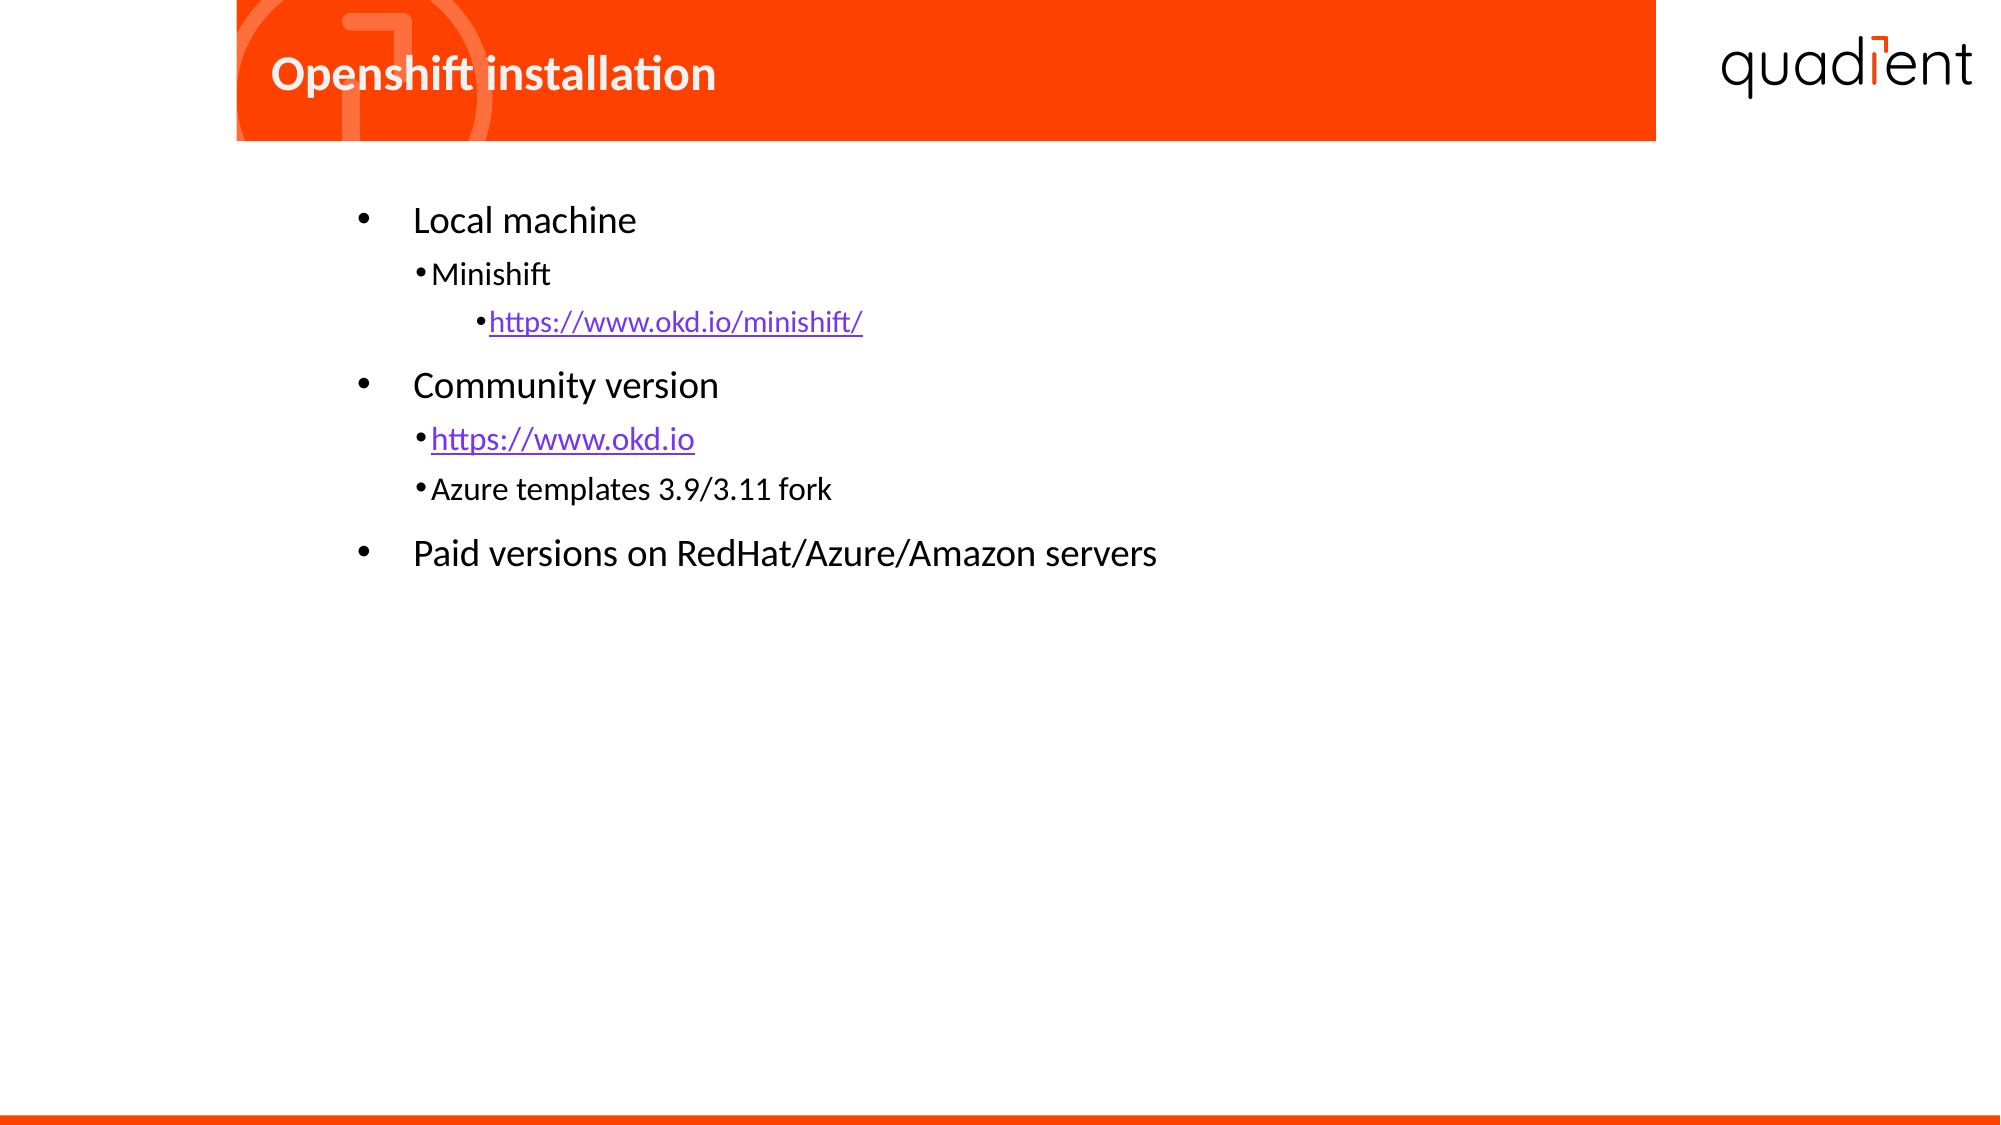

# Openshift installation
Local machine
Minishift
https://www.okd.io/minishift/
Community version
https://www.okd.io
Azure templates 3.9/3.11 fork
Paid versions on RedHat/Azure/Amazon servers